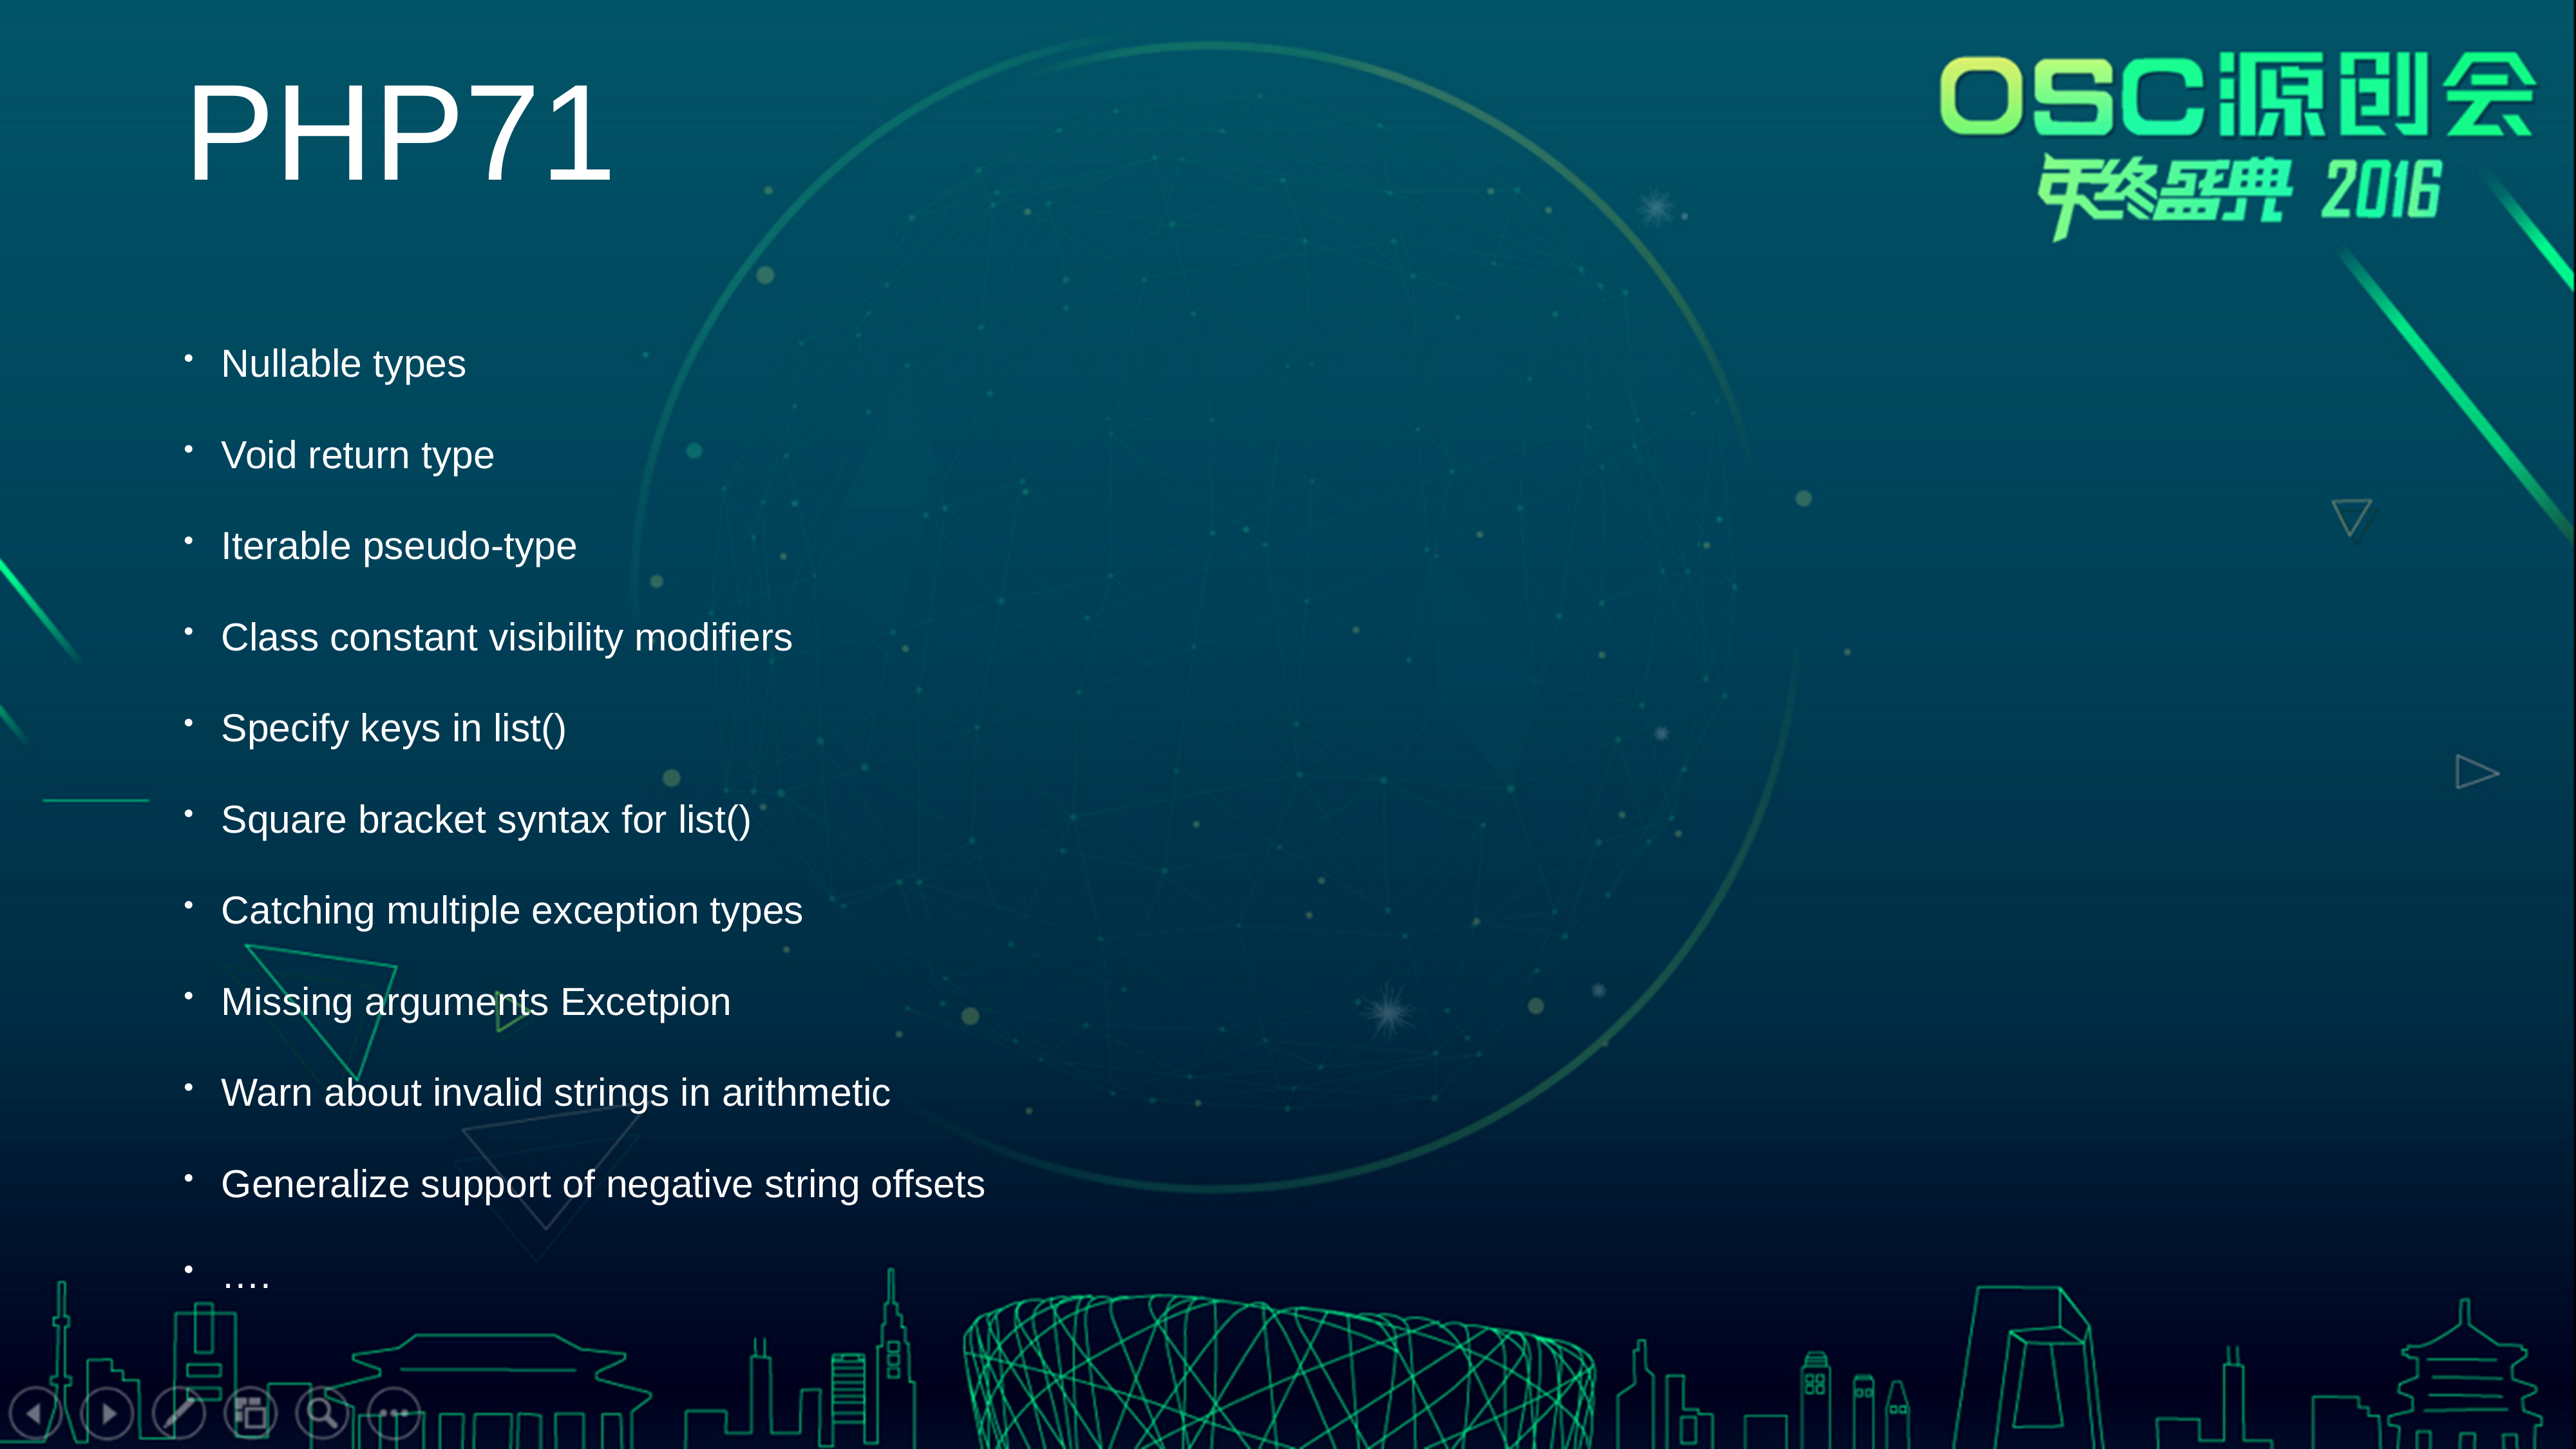

# PHP71
Nullable types
Void return type
Iterable pseudo-type
Class constant visibility modifiers
Specify keys in list()
Square bracket syntax for list()
Catching multiple exception types
Missing arguments Excetpion
Warn about invalid strings in arithmetic
Generalize support of negative string offsets
….